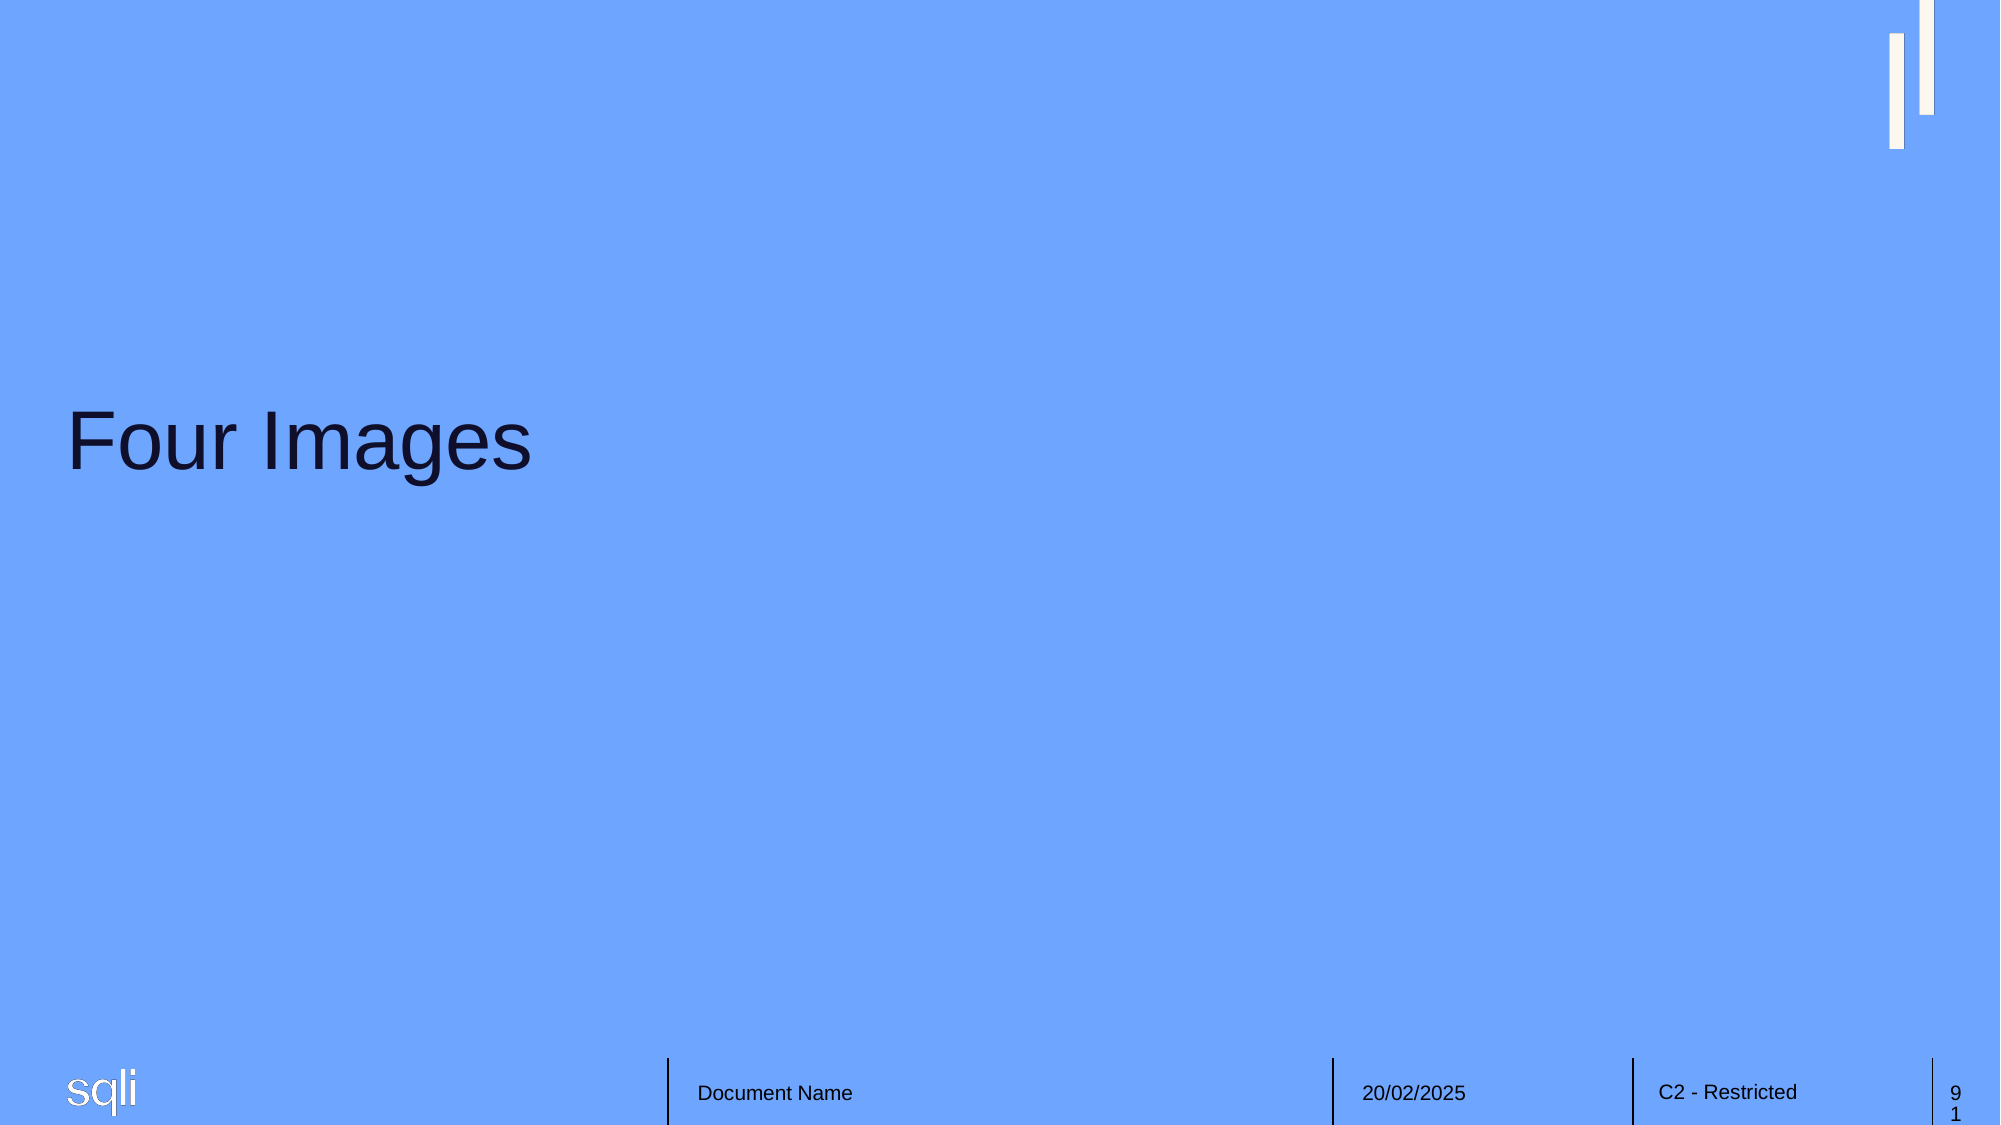

# Four Images
Document Name
20/02/2025
91